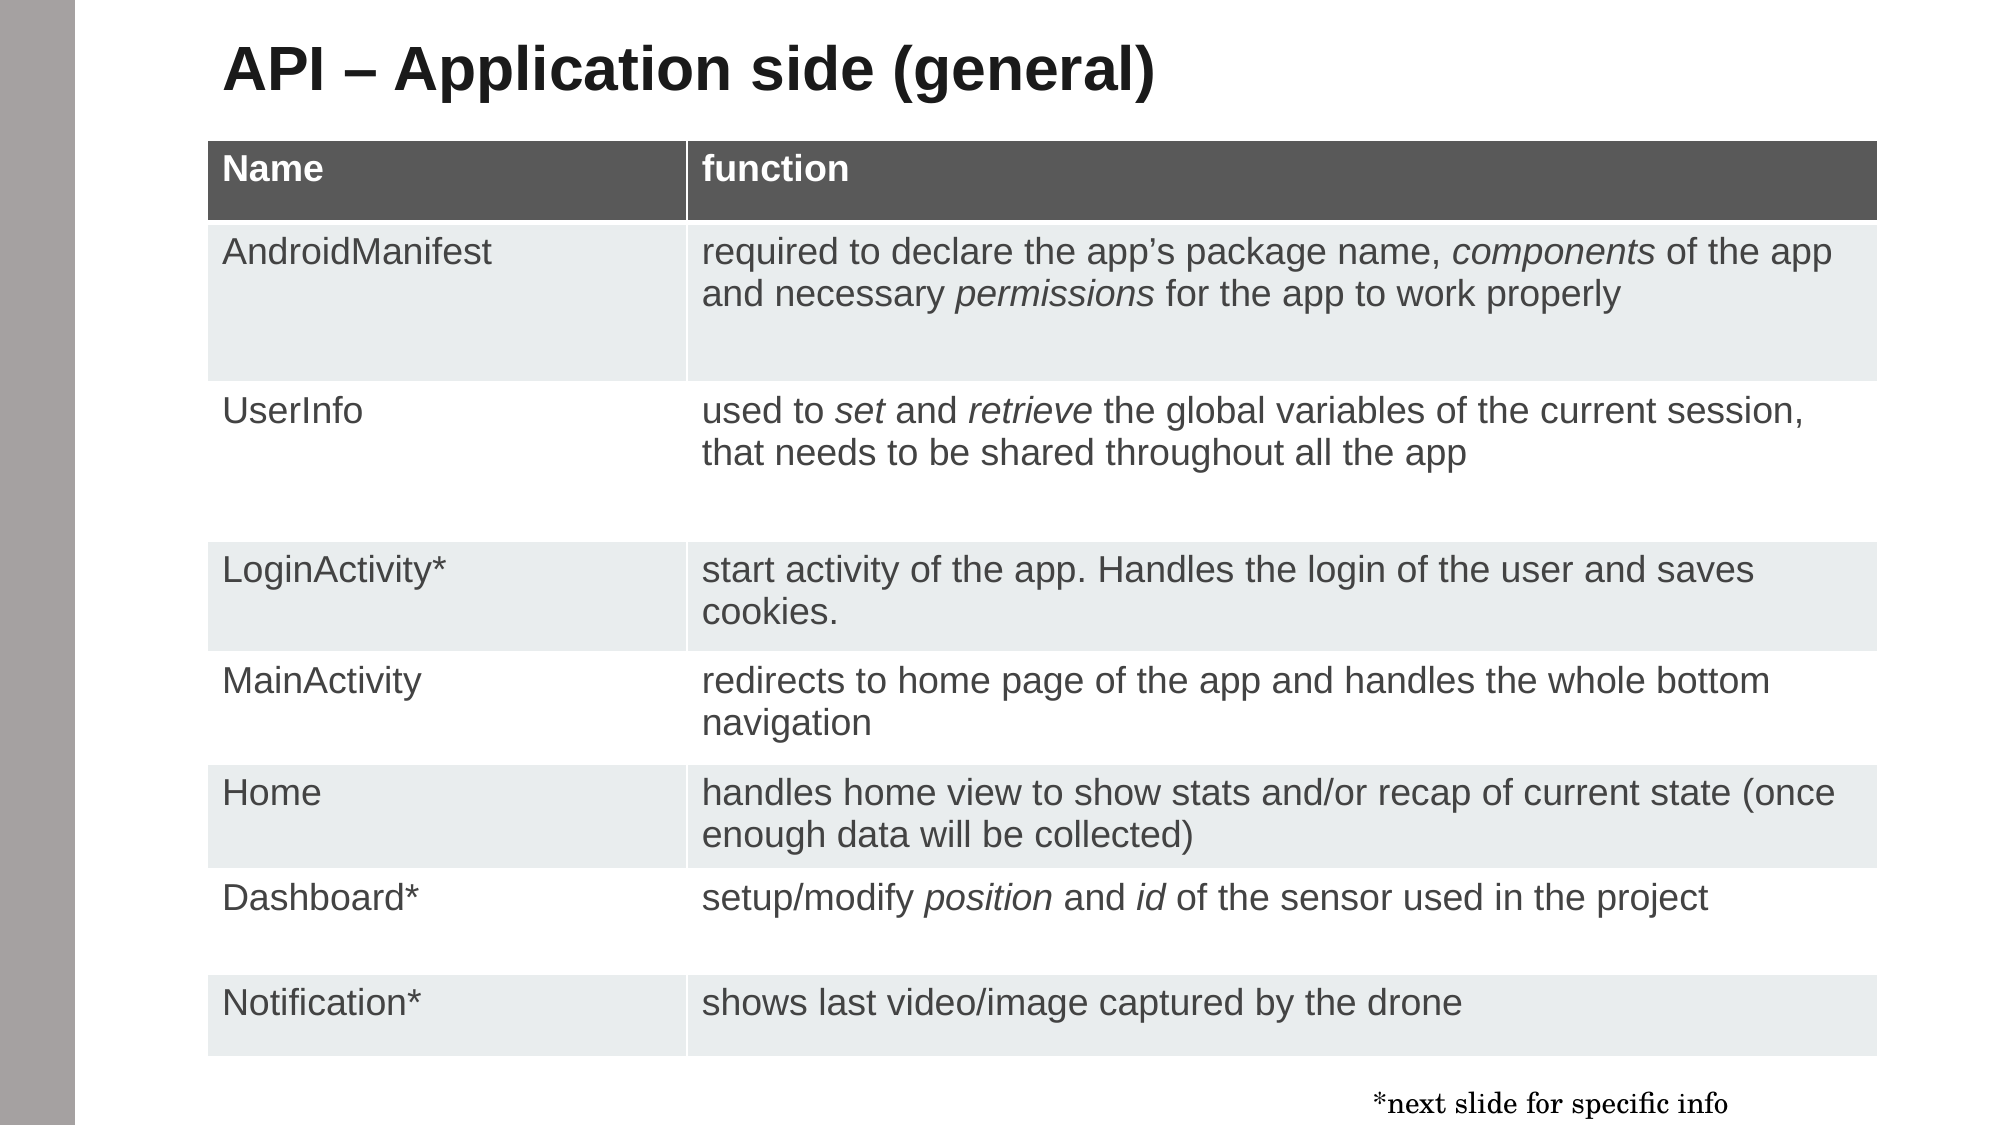

# API – Application side (general)
| Name | function |
| --- | --- |
| AndroidManifest | required to declare the app’s package name, components of the app and necessary permissions for the app to work properly |
| UserInfo | used to set and retrieve the global variables of the current session, that needs to be shared throughout all the app |
| LoginActivity\* | start activity of the app. Handles the login of the user and saves cookies. |
| MainActivity | redirects to home page of the app and handles the whole bottom navigation |
| Home | handles home view to show stats and/or recap of current state (once enough data will be collected) |
| Dashboard\* | setup/modify position and id of the sensor used in the project |
| Notification\* | shows last video/image captured by the drone |
*next slide for specific info